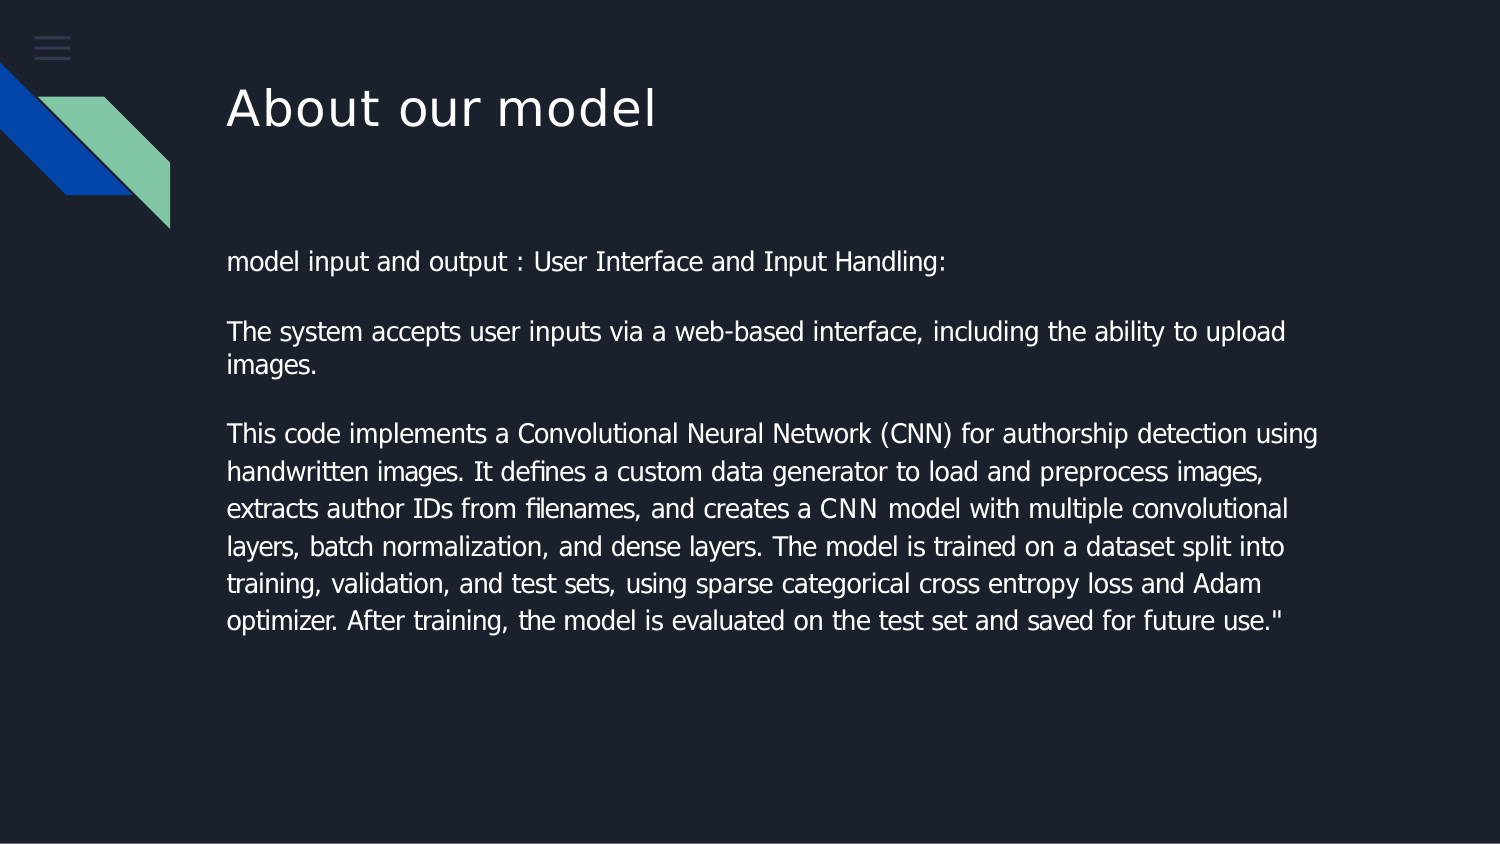

# About our model
model input and output : User Interface and Input Handling:

The system accepts user inputs via a web-based interface, including the ability to upload images.

This code implements a Convolutional Neural Network (CNN) for authorship detection using handwritten images. It defines a custom data generator to load and preprocess images, extracts author IDs from filenames, and creates a CNN model with multiple convolutional layers, batch normalization, and dense layers. The model is trained on a dataset split into training, validation, and test sets, using sparse categorical cross entropy loss and Adam optimizer. After training, the model is evaluated on the test set and saved for future use."